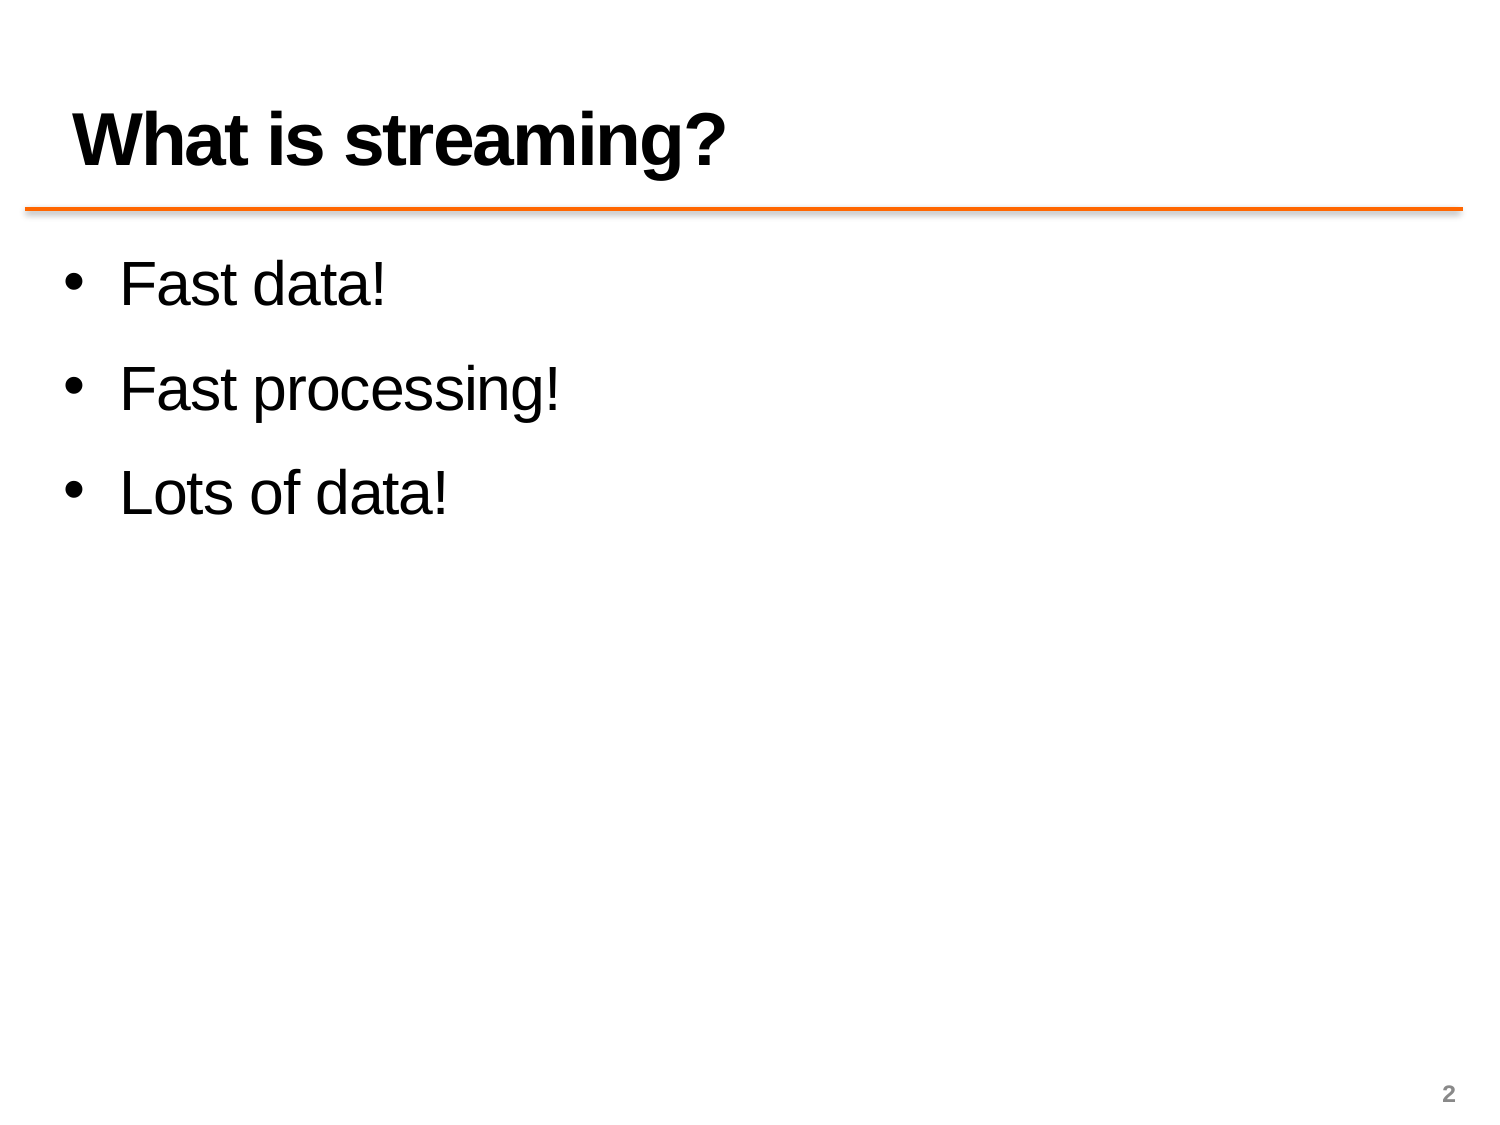

# What is streaming?
Fast data!
Fast processing!
Lots of data!

2